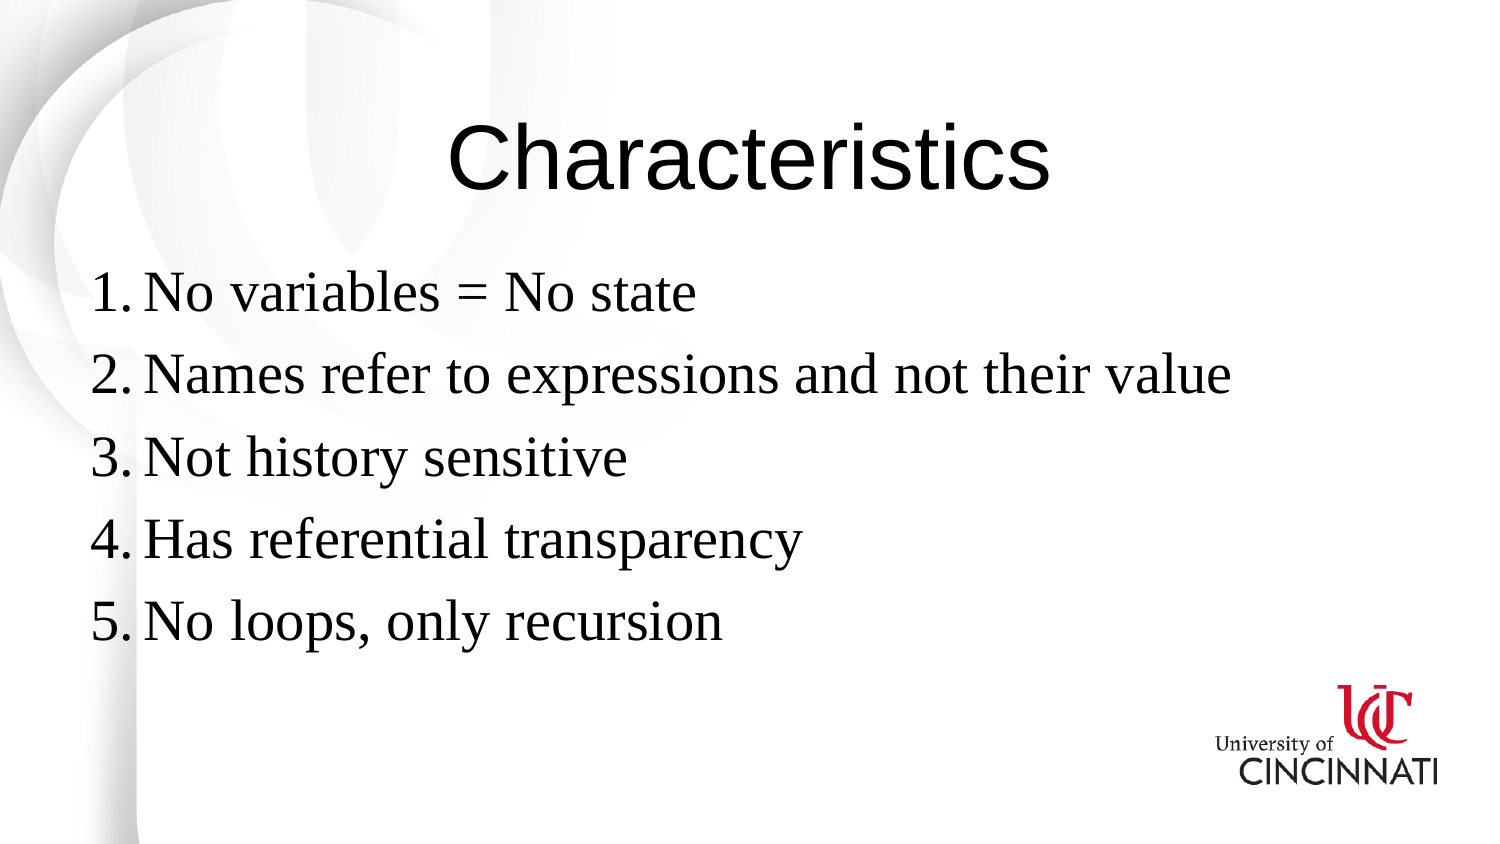

# Characteristics
No variables = No state
Names refer to expressions and not their value
Not history sensitive
Has referential transparency
No loops, only recursion